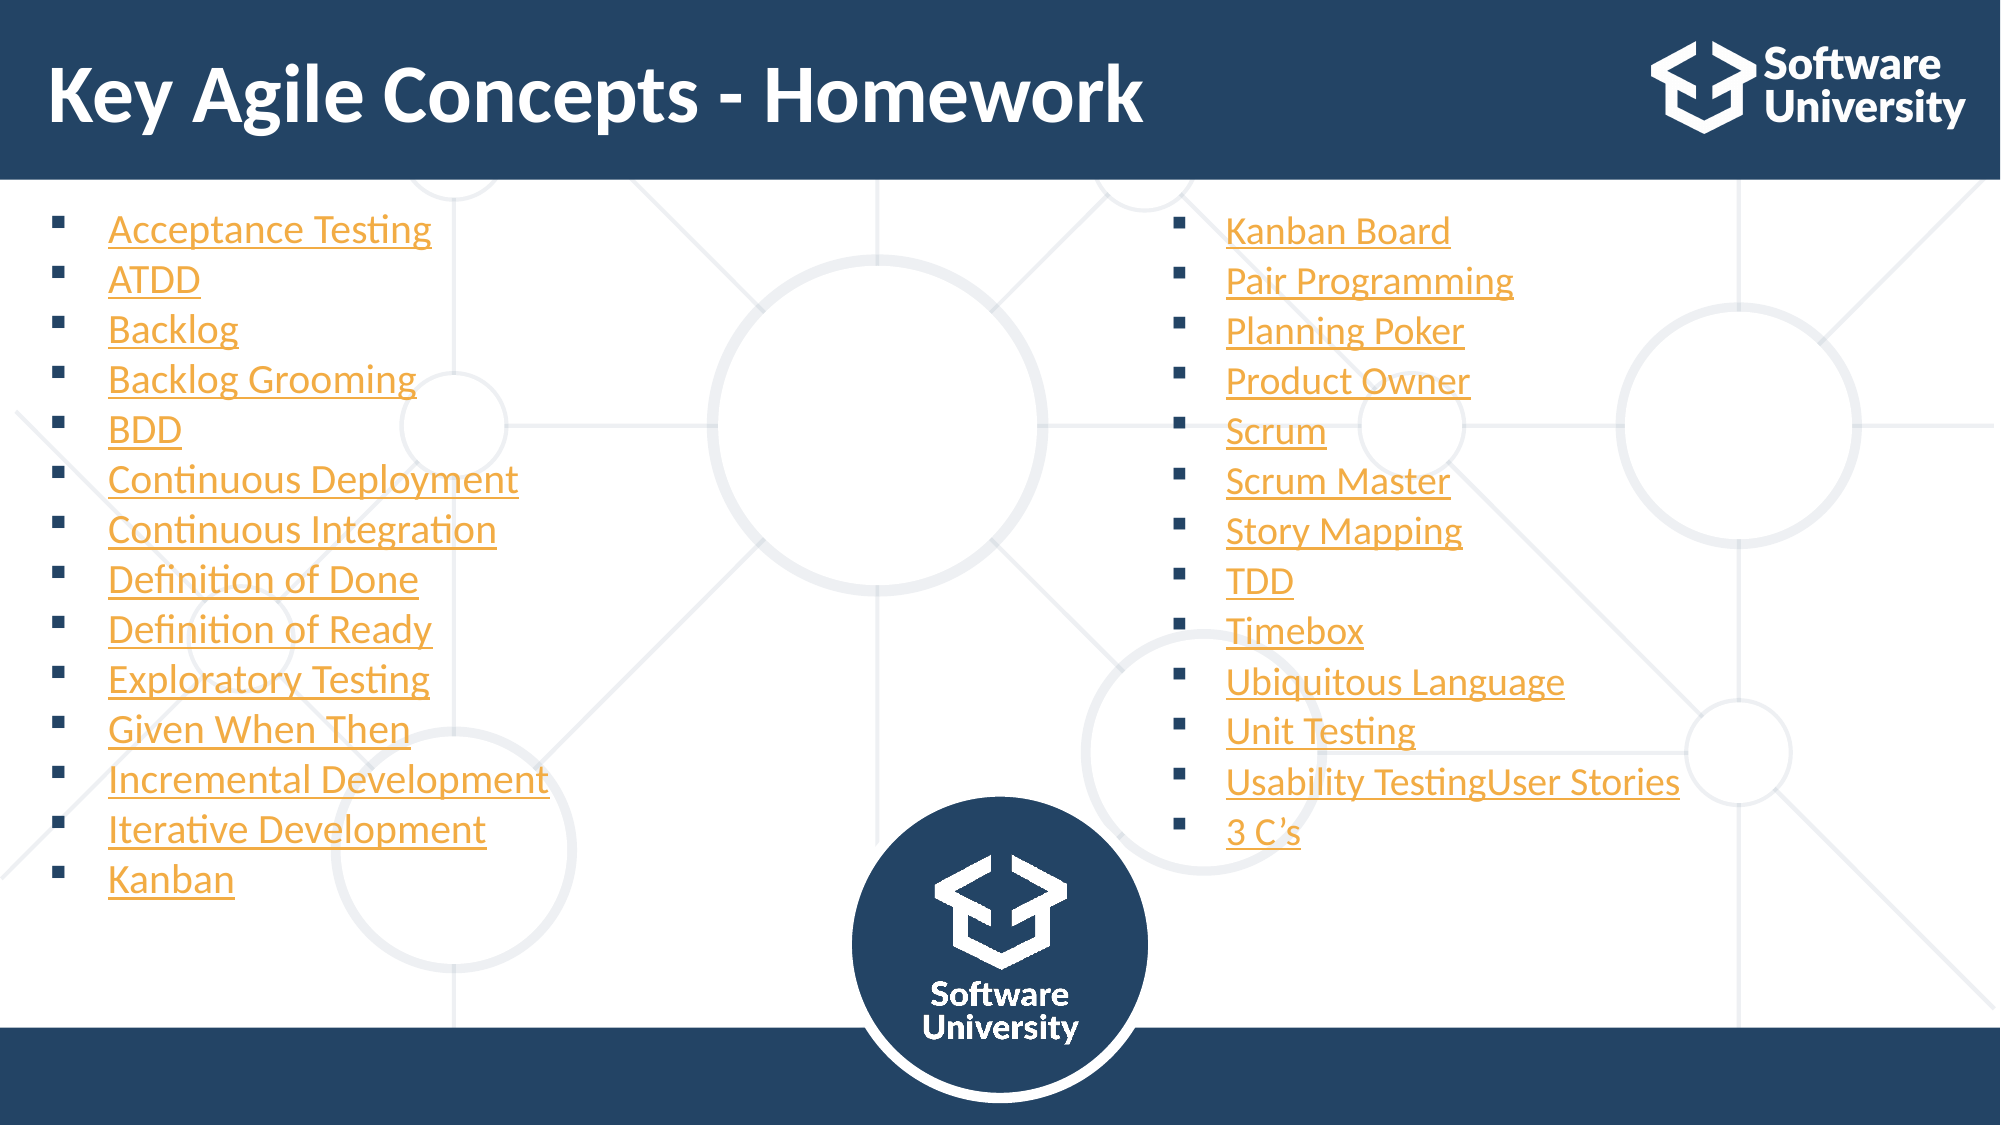

# Key Agile Concepts - Homework
Acceptance Testing
ATDD
Backlog
Backlog Grooming
BDD
Continuous Deployment
Continuous Integration
Definition of Done
Definition of Ready
Exploratory Testing
Given When Then
Incremental Development
Iterative Development
Kanban
Kanban Board
Pair Programming
Planning Poker
Product Owner
Scrum
Scrum Master
Story Mapping
TDD
Timebox
Ubiquitous Language
Unit Testing
Usability TestingUser Stories
3 C’s

39